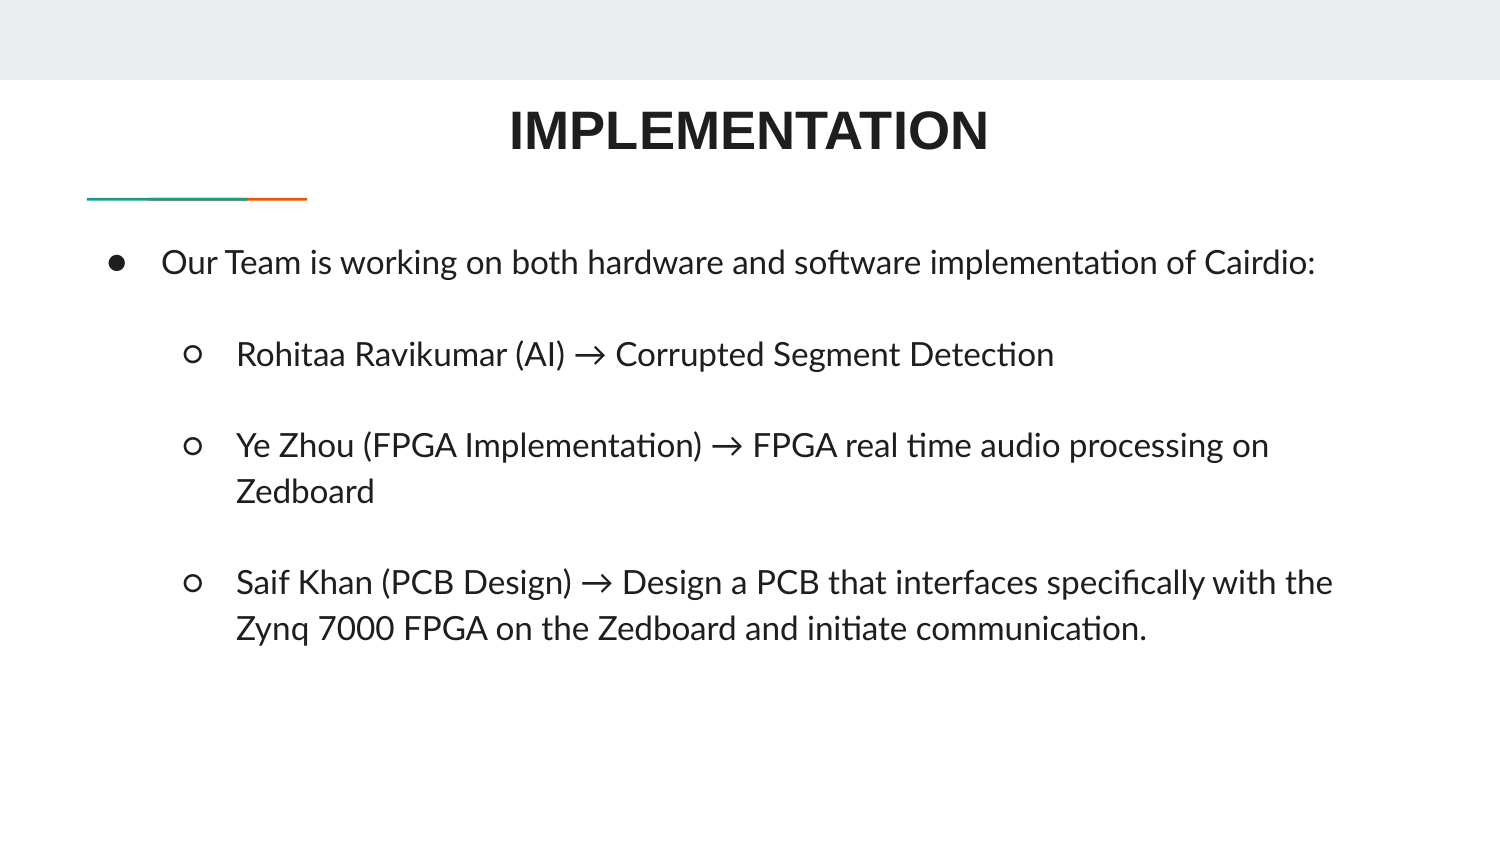

# IMPLEMENTATION
Our Team is working on both hardware and software implementation of Cairdio:

Rohitaa Ravikumar (AI) → Corrupted Segment Detection

Ye Zhou (FPGA Implementation) → FPGA real time audio processing on Zedboard

Saif Khan (PCB Design) → Design a PCB that interfaces specifically with the Zynq 7000 FPGA on the Zedboard and initiate communication.